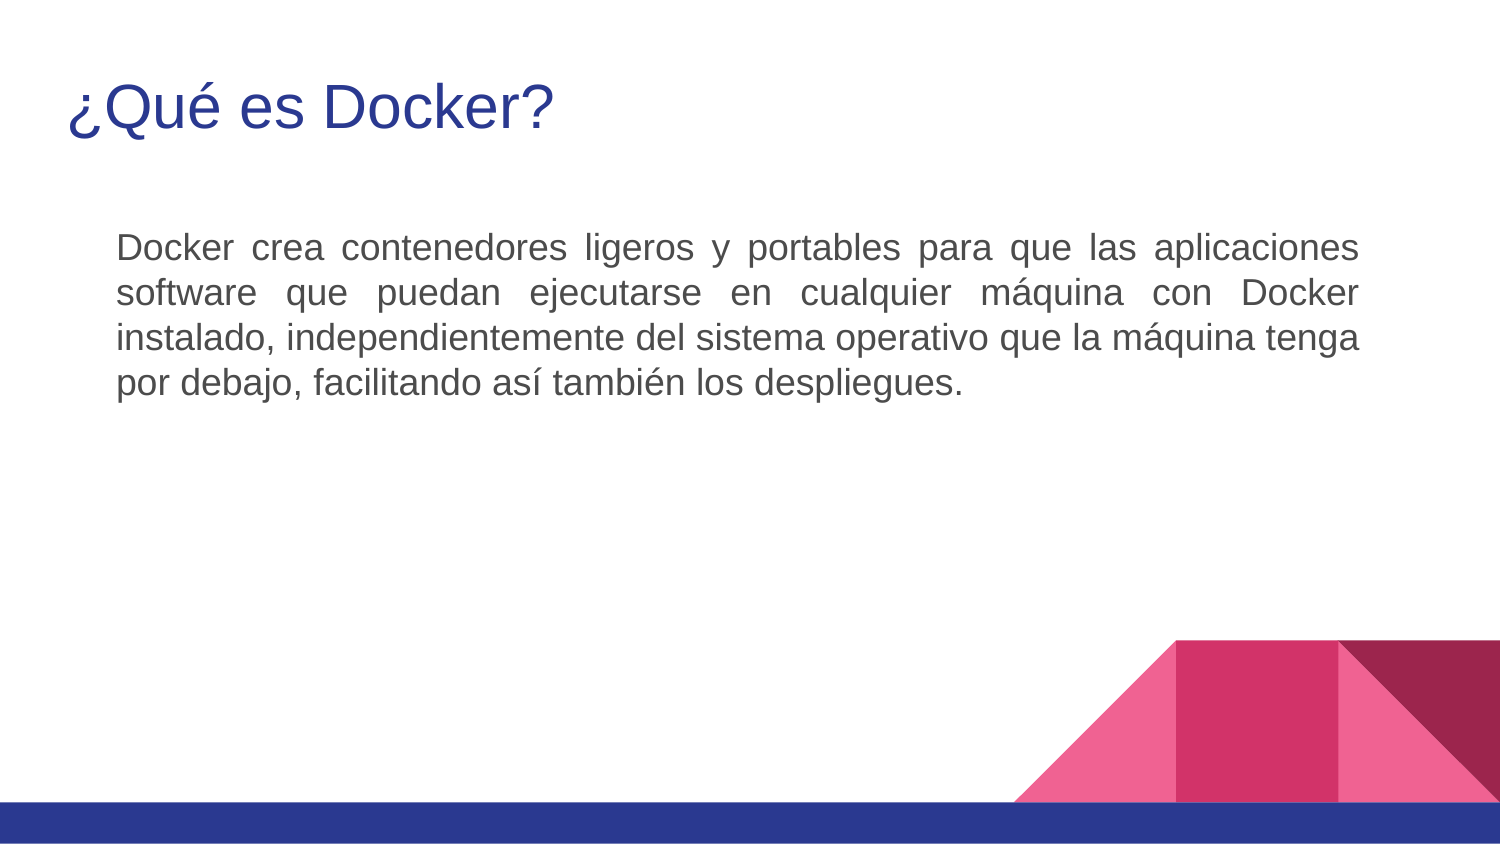

# ¿Qué es Docker?
Docker crea contenedores ligeros y portables para que las aplicaciones software que puedan ejecutarse en cualquier máquina con Docker instalado, independientemente del sistema operativo que la máquina tenga por debajo, facilitando así también los despliegues.